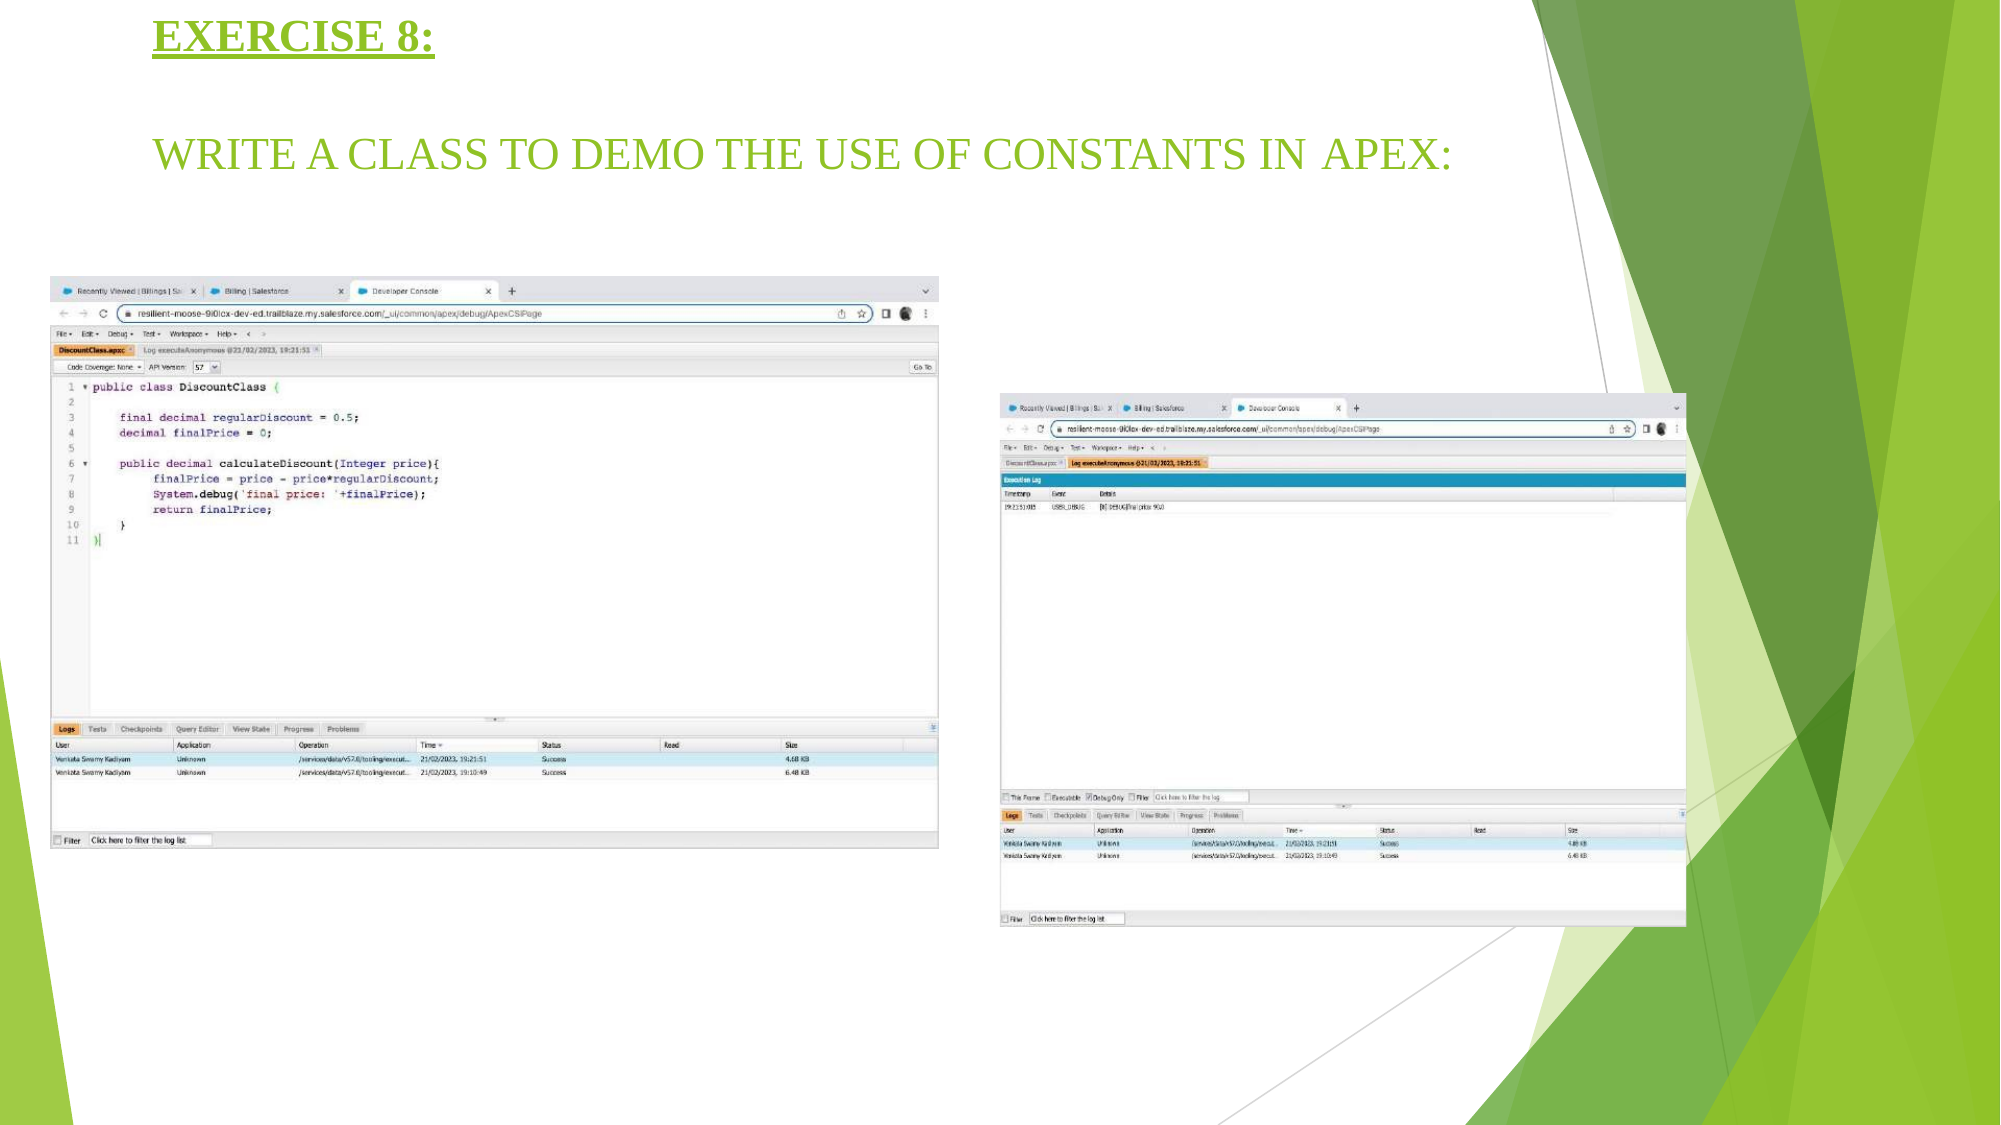

# EXERCISE 8:
WRITE A CLASS TO DEMO THE USE OF CONSTANTS IN APEX: